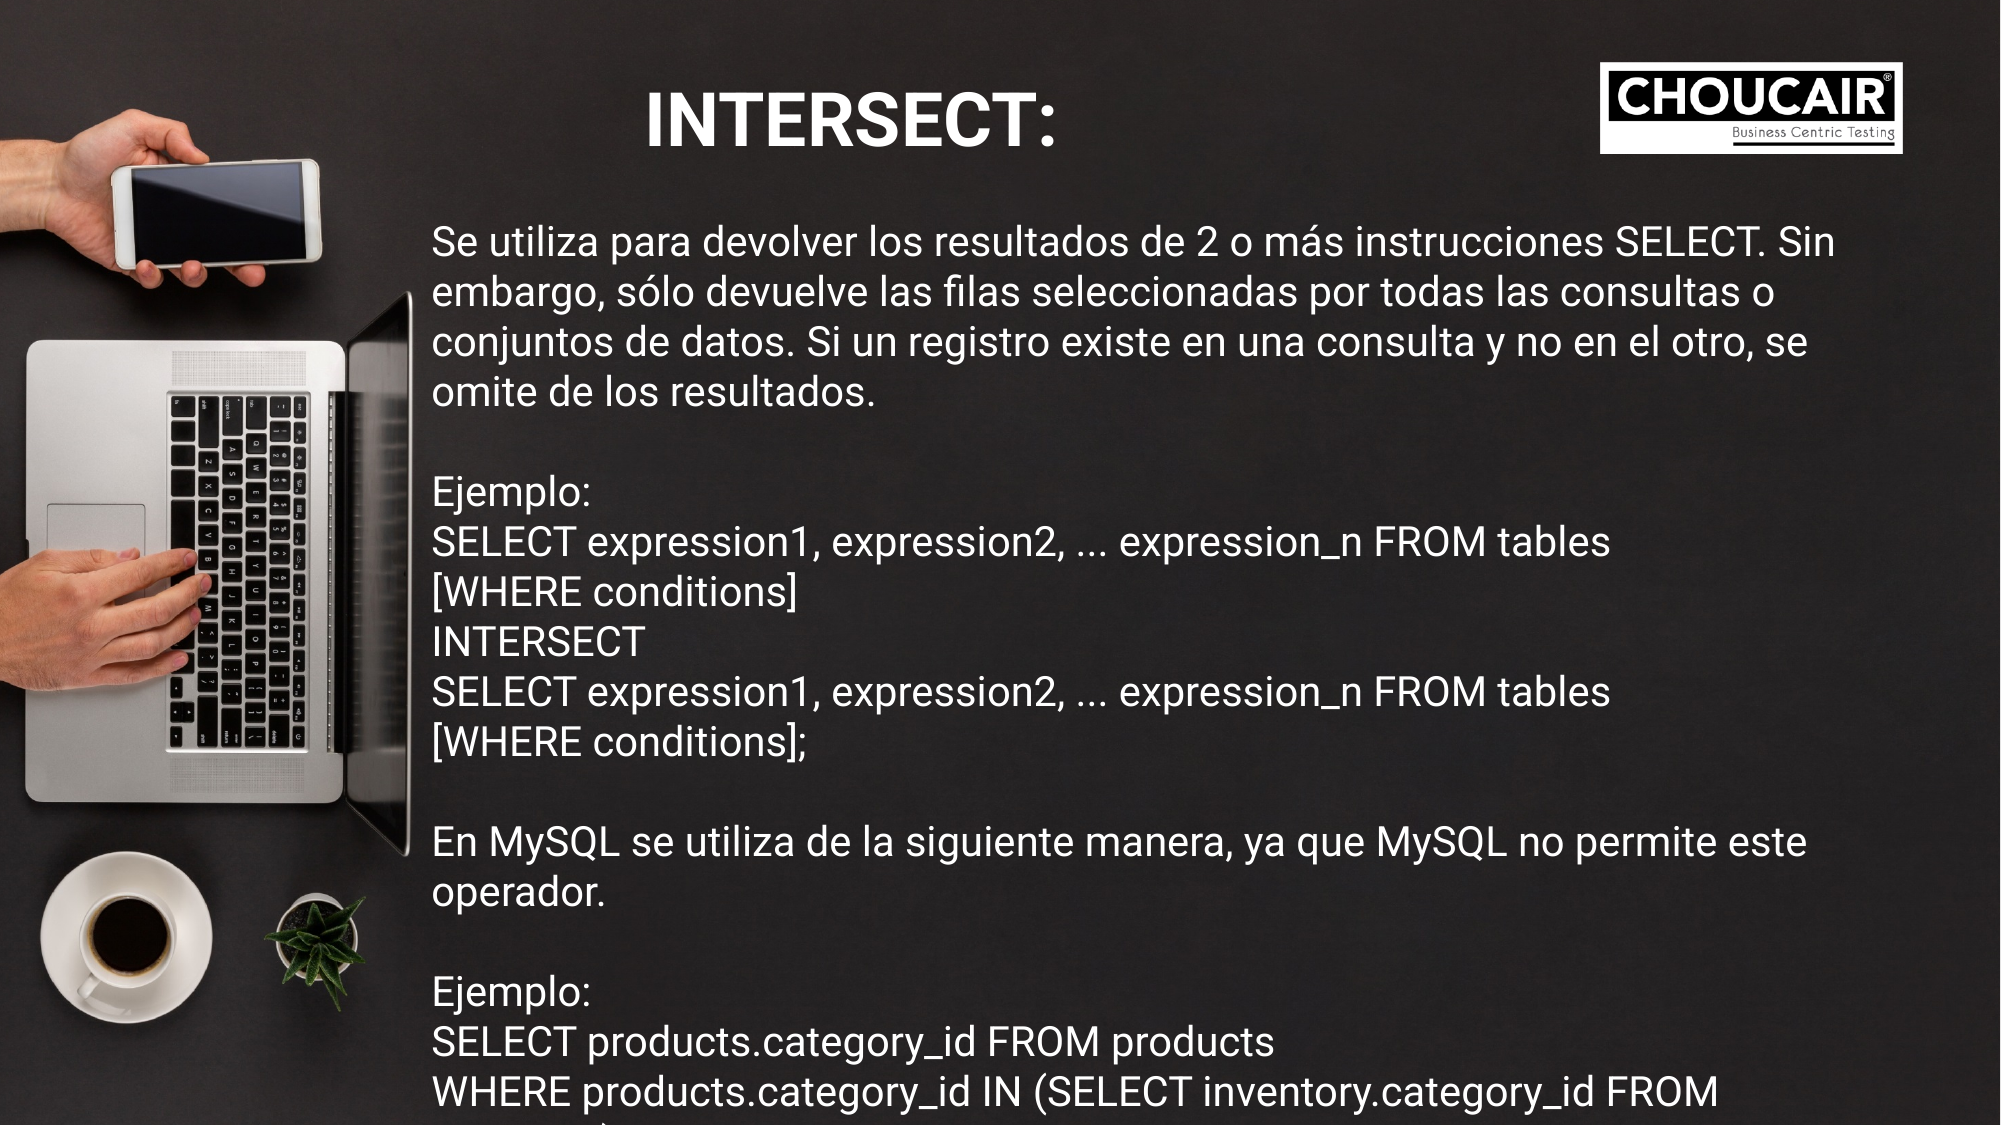

INTERSECT:

Se utiliza para devolver los resultados de 2 o más instrucciones SELECT. Sin embargo, sólo devuelve las filas seleccionadas por todas las consultas o conjuntos de datos. Si un registro existe en una consulta y no en el otro, se omite de los resultados.

Ejemplo:
SELECT expression1, expression2, ... expression_n FROM tables
[WHERE conditions]
INTERSECT
SELECT expression1, expression2, ... expression_n FROM tables
[WHERE conditions];

En MySQL se utiliza de la siguiente manera, ya que MySQL no permite este operador.

Ejemplo:
SELECT products.category_id FROM products
WHERE products.category_id IN (SELECT inventory.category_id FROM inventory);